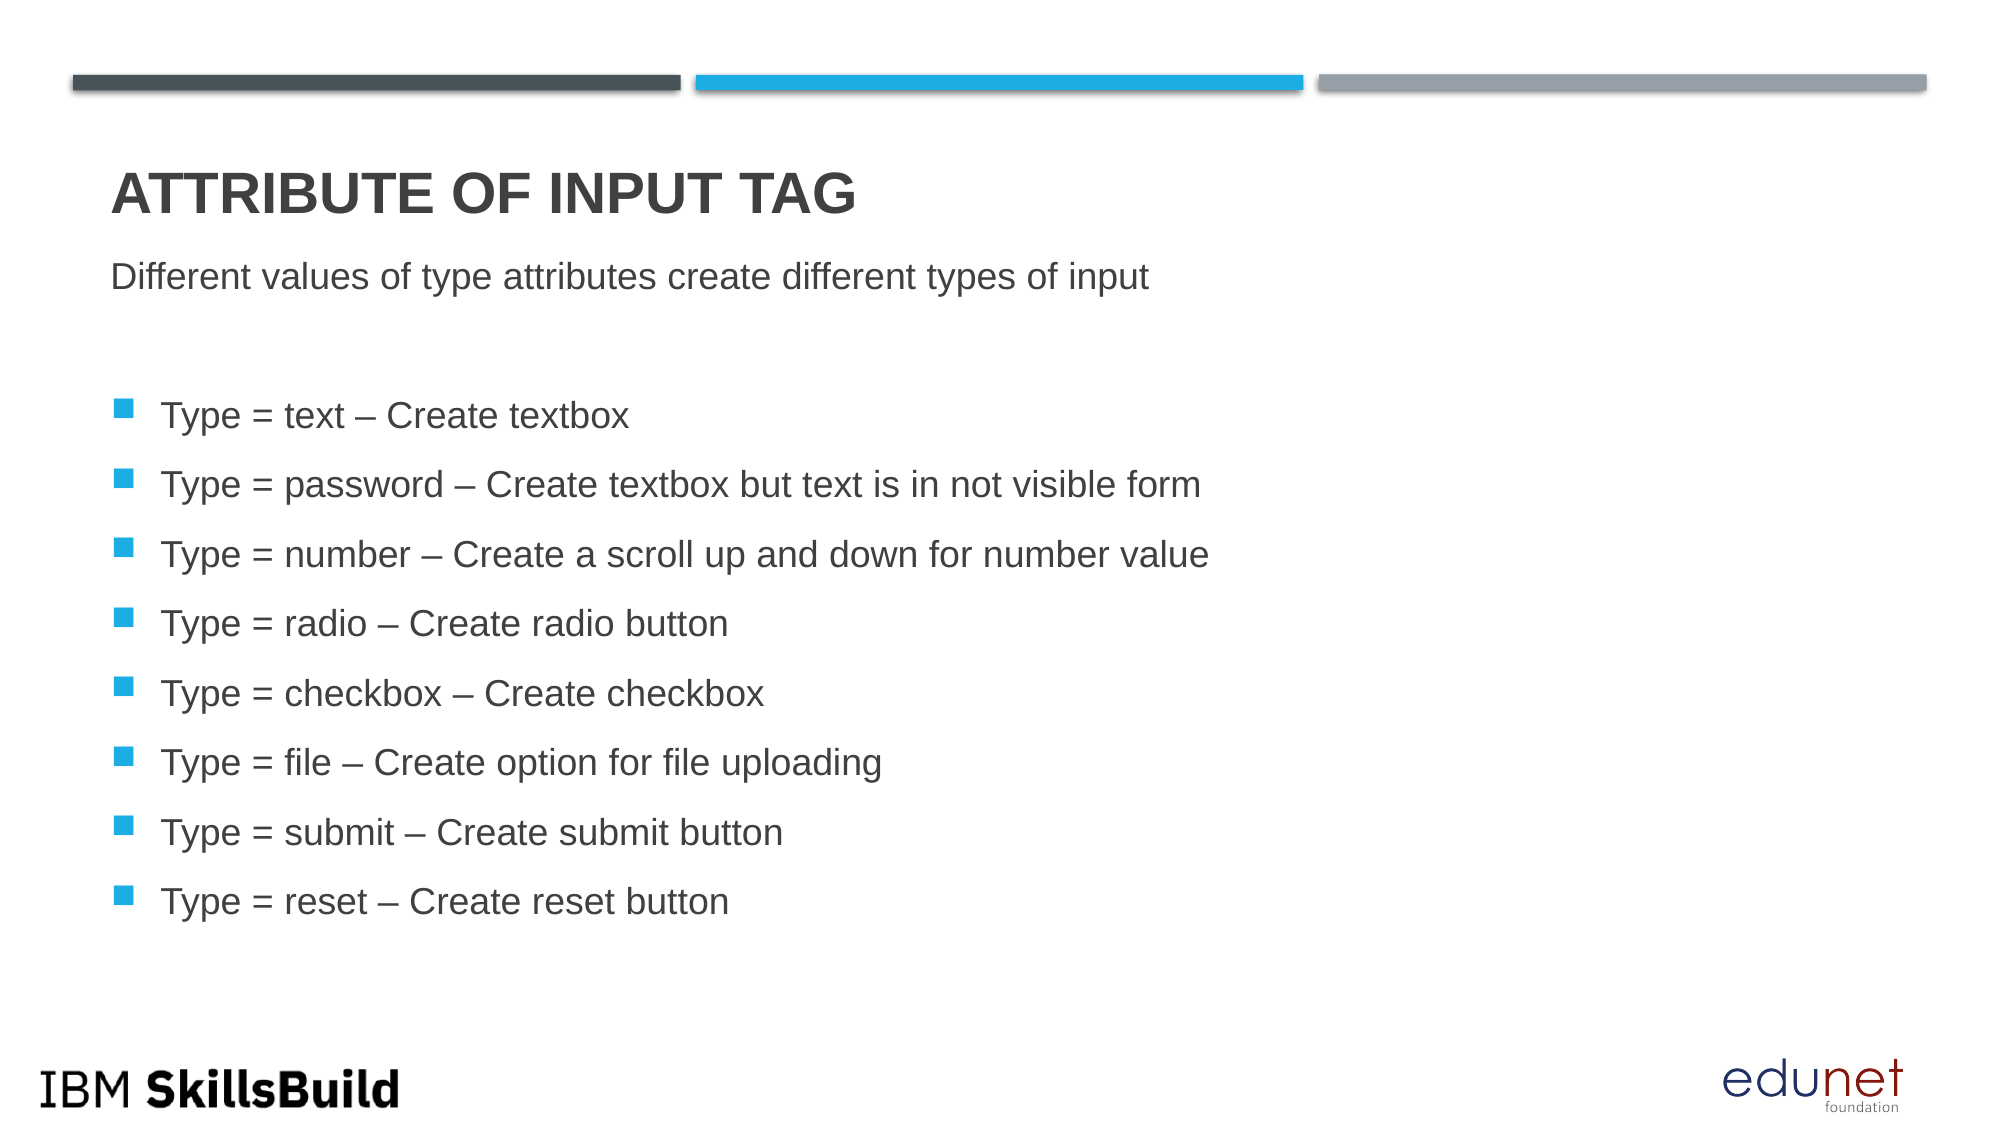

# Attribute of input tag
Different values of type attributes create different types of input

Type = text – Create textbox
Type = password – Create textbox but text is in not visible form
Type = number – Create a scroll up and down for number value
Type = radio – Create radio button
Type = checkbox – Create checkbox
Type = file – Create option for file uploading
Type = submit – Create submit button
Type = reset – Create reset button